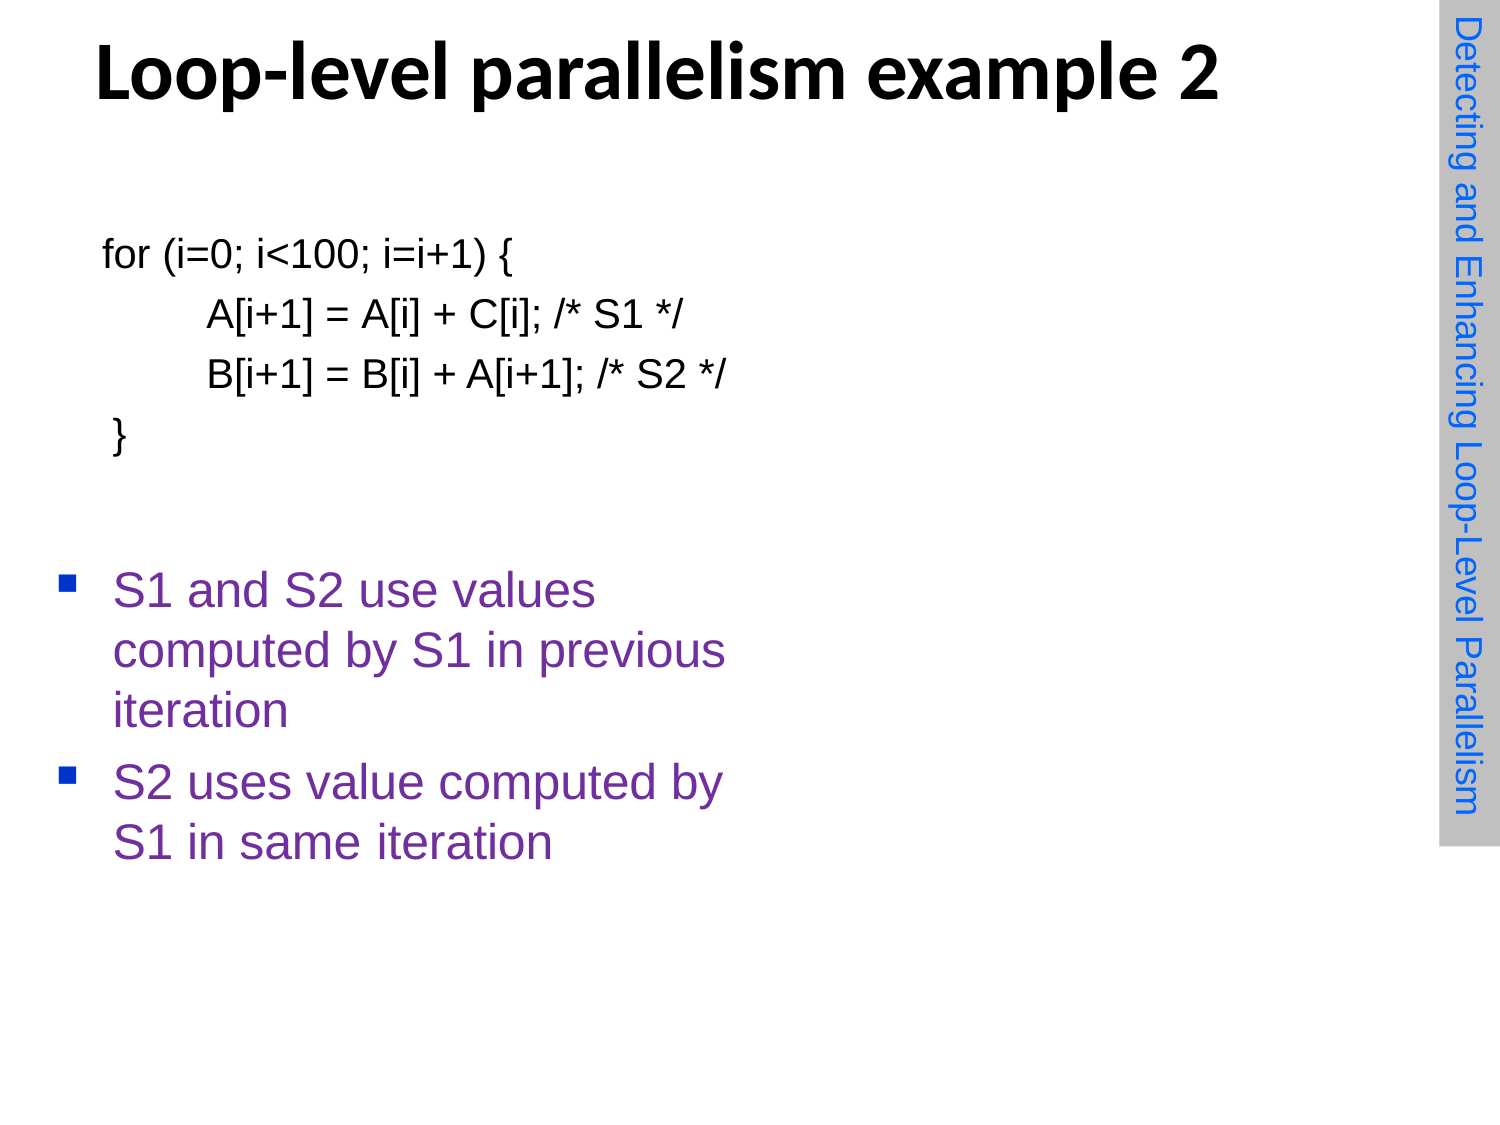

Detecting and Enhancing Loop-Level Parallelism
# Loop-level parallelism example 2
for (i=0; i<100; i=i+1) {
A[i+1] = A[i] + C[i]; /* S1 */  B[i+1] = B[i] + A[i+1]; /* S2 */
}

S1 and S2 use values computed by S1 in previous iteration
S2 uses value computed by S1 in same iteration